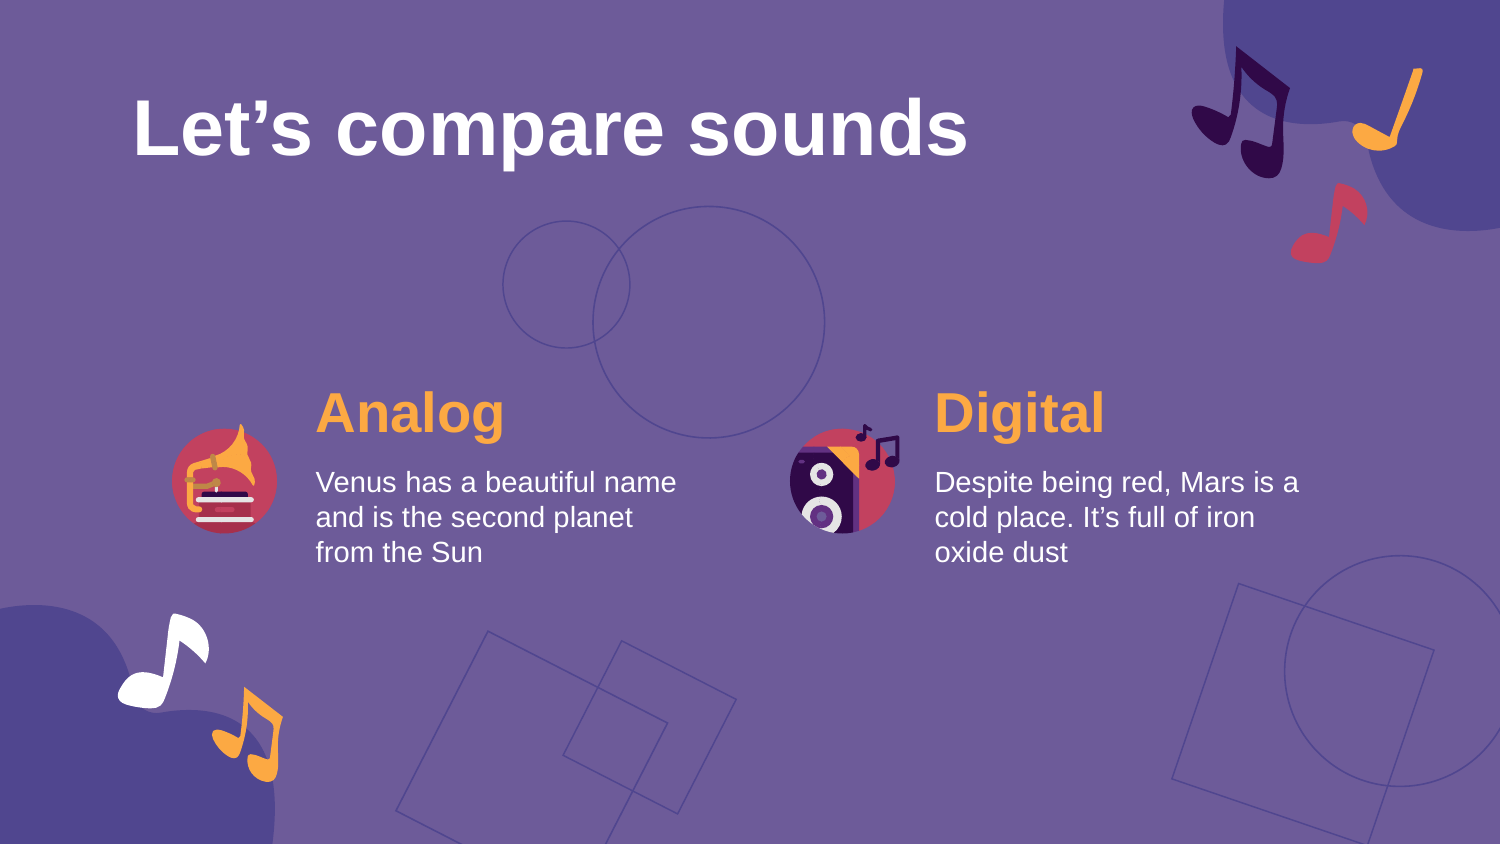

Let’s compare sounds
# Analog
Digital

Venus has a beautiful name and is the second planet from the Sun
Despite being red, Mars is a cold place. It’s full of iron oxide dust